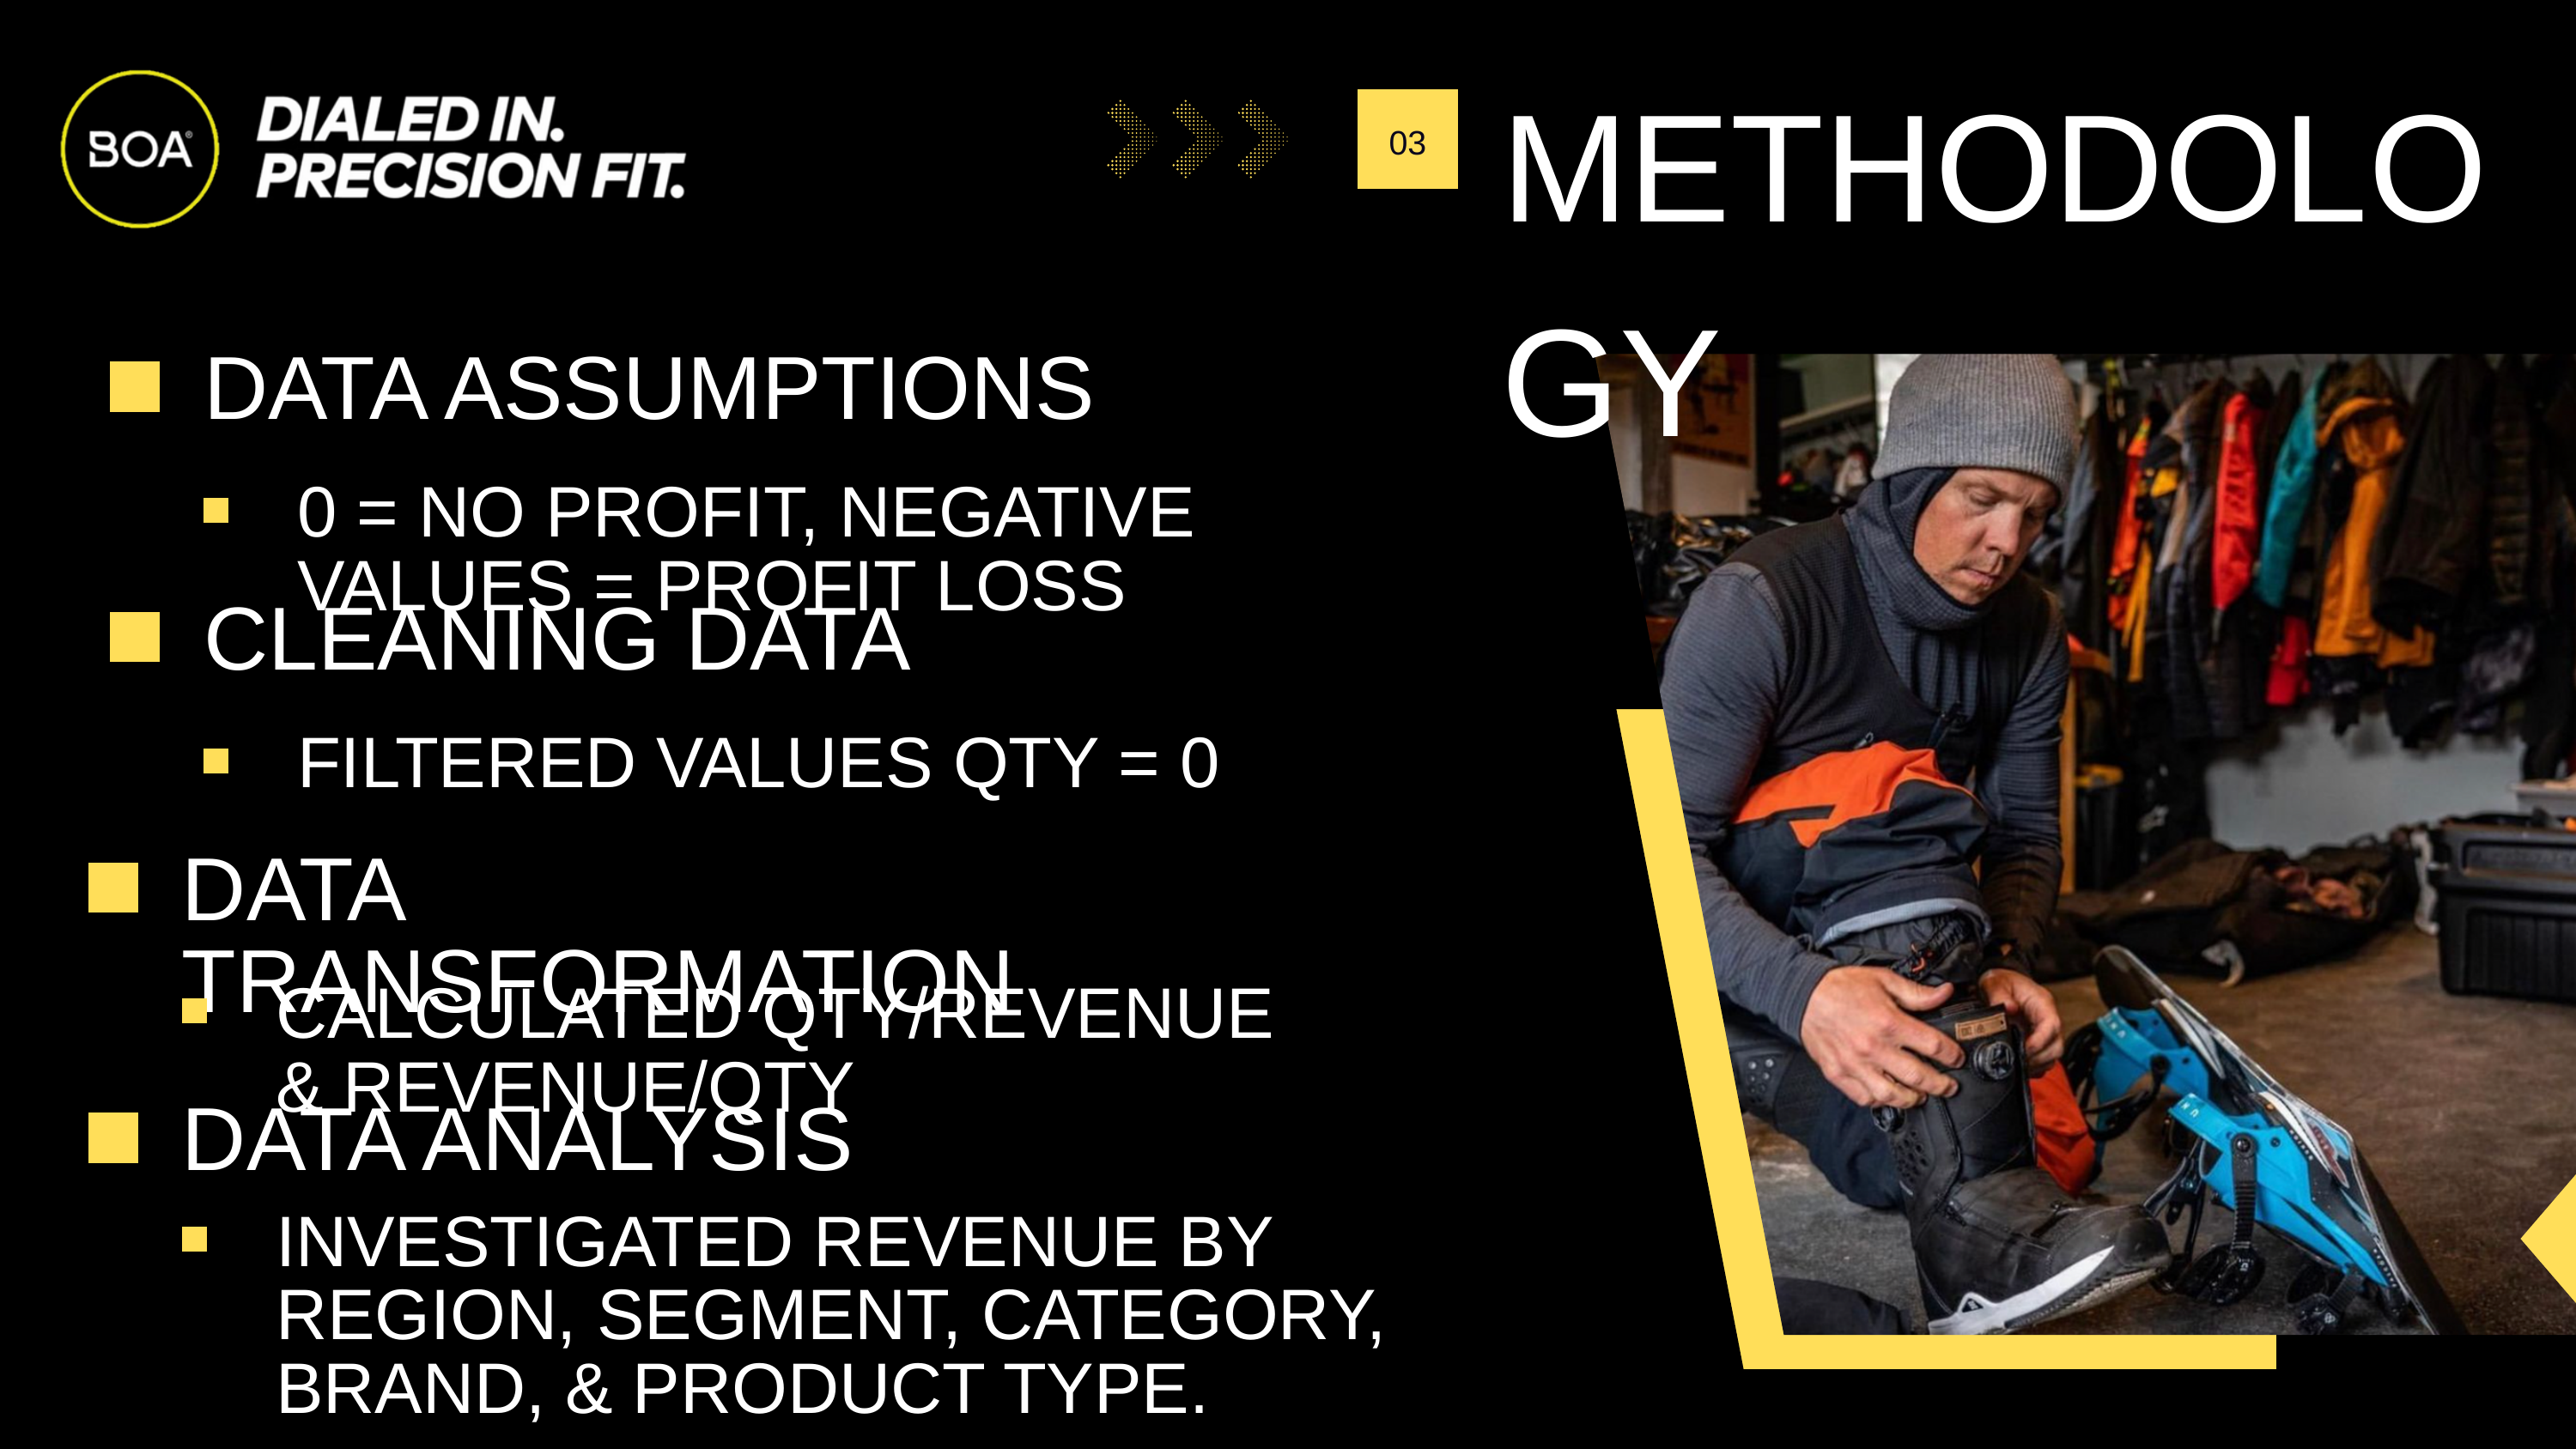

METHODOLOGY

03
DATA ASSUMPTIONS

0 = NO PROFIT, NEGATIVE VALUES = PROFIT LOSS

CLEANING DATA

FILTERED VALUES QTY = 0

DATA TRANSFORMATION

CALCULATED QTY/REVENUE & REVENUE/QTY

DATA ANALYSIS

INVESTIGATED REVENUE BY REGION, SEGMENT, CATEGORY, BRAND, & PRODUCT TYPE.